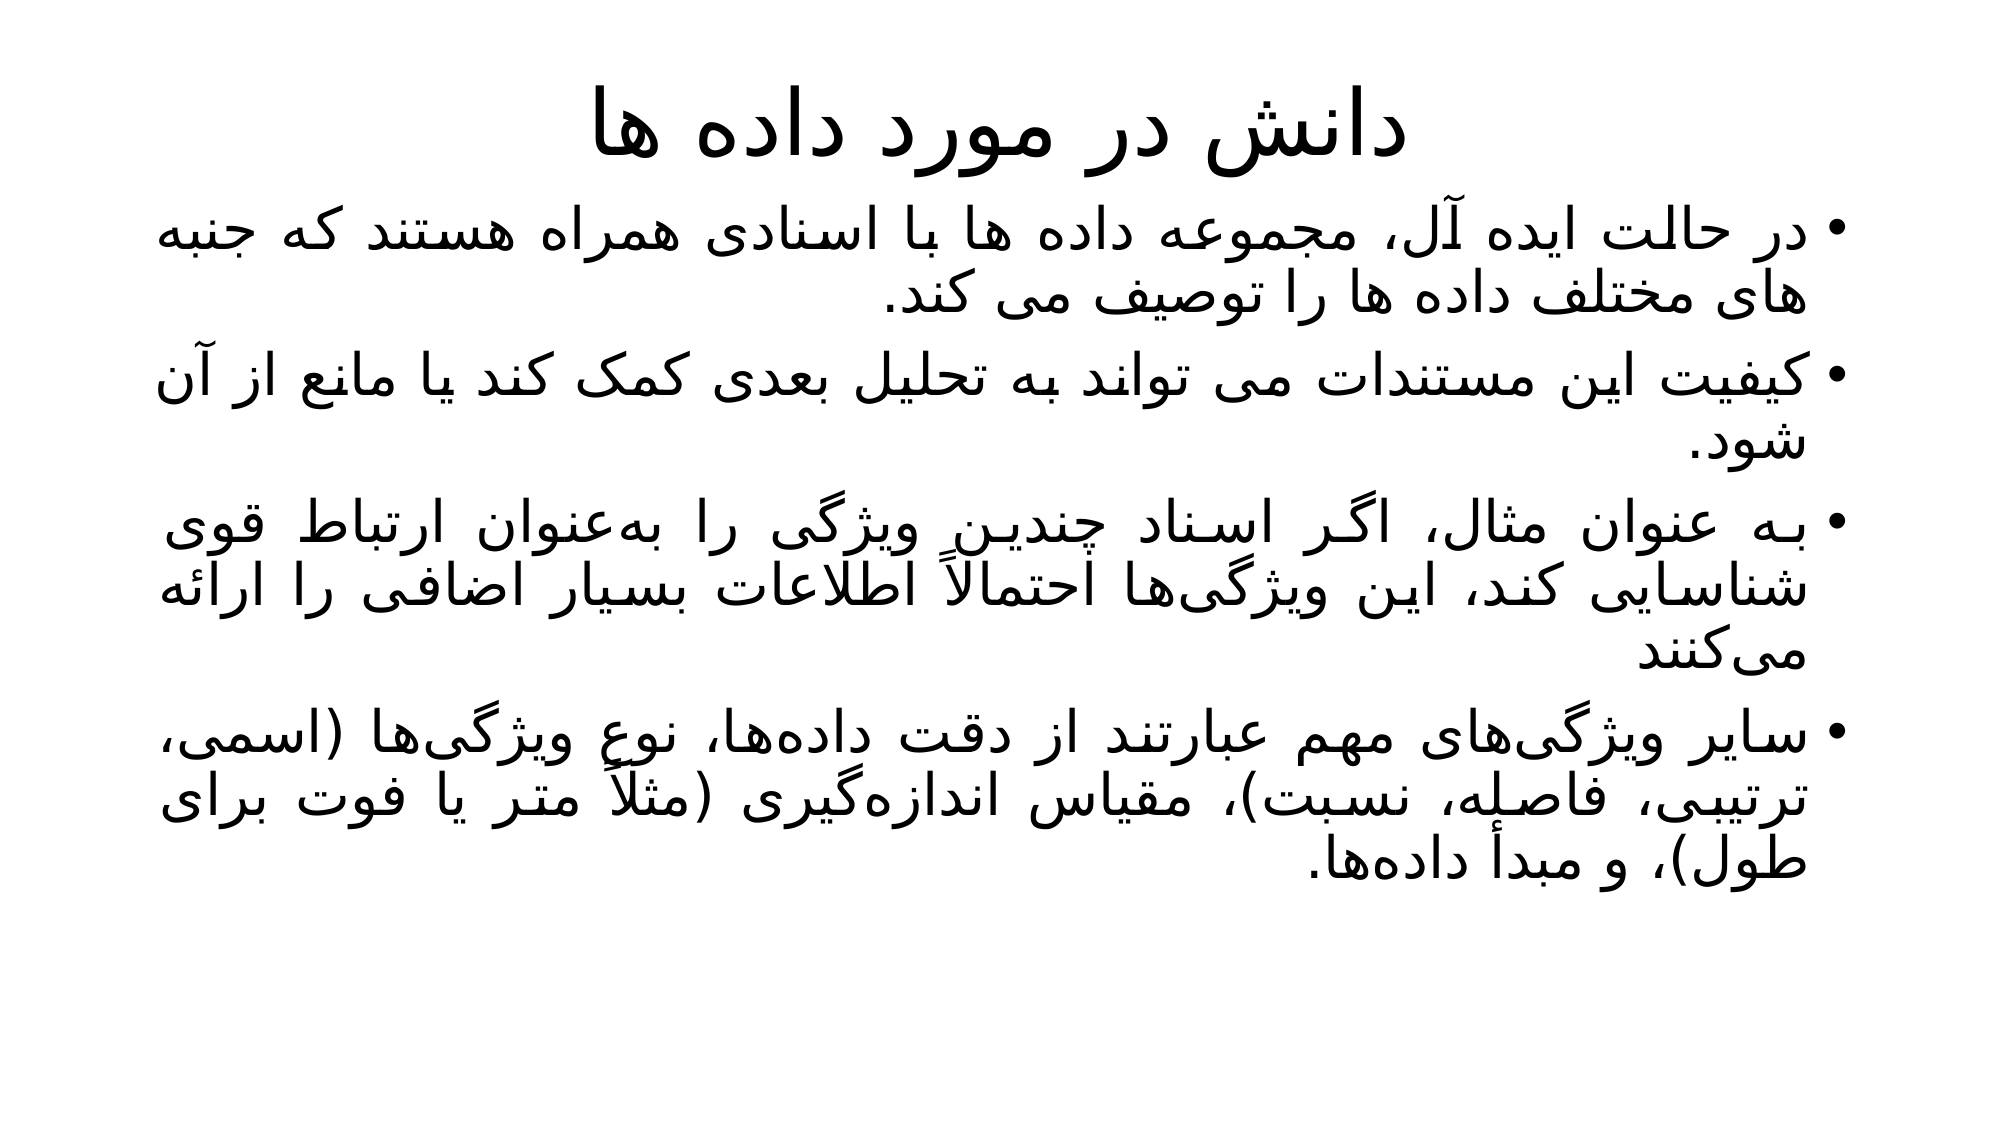

# دانش در مورد داده ها
در حالت ایده آل، مجموعه داده ها با اسنادی همراه هستند که جنبه های مختلف داده ها را توصیف می کند.
کیفیت این مستندات می تواند به تحلیل بعدی کمک کند یا مانع از آن شود.
به عنوان مثال، اگر اسناد چندین ویژگی را به‌عنوان ارتباط قوی شناسایی کند، این ویژگی‌ها احتمالاً اطلاعات بسیار اضافی را ارائه می‌کنند
سایر ویژگی‌های مهم عبارتند از دقت داده‌ها، نوع ویژگی‌ها (اسمی، ترتیبی، فاصله، نسبت)، مقیاس اندازه‌گیری (مثلاً متر یا فوت برای طول)، و مبدأ داده‌ها.